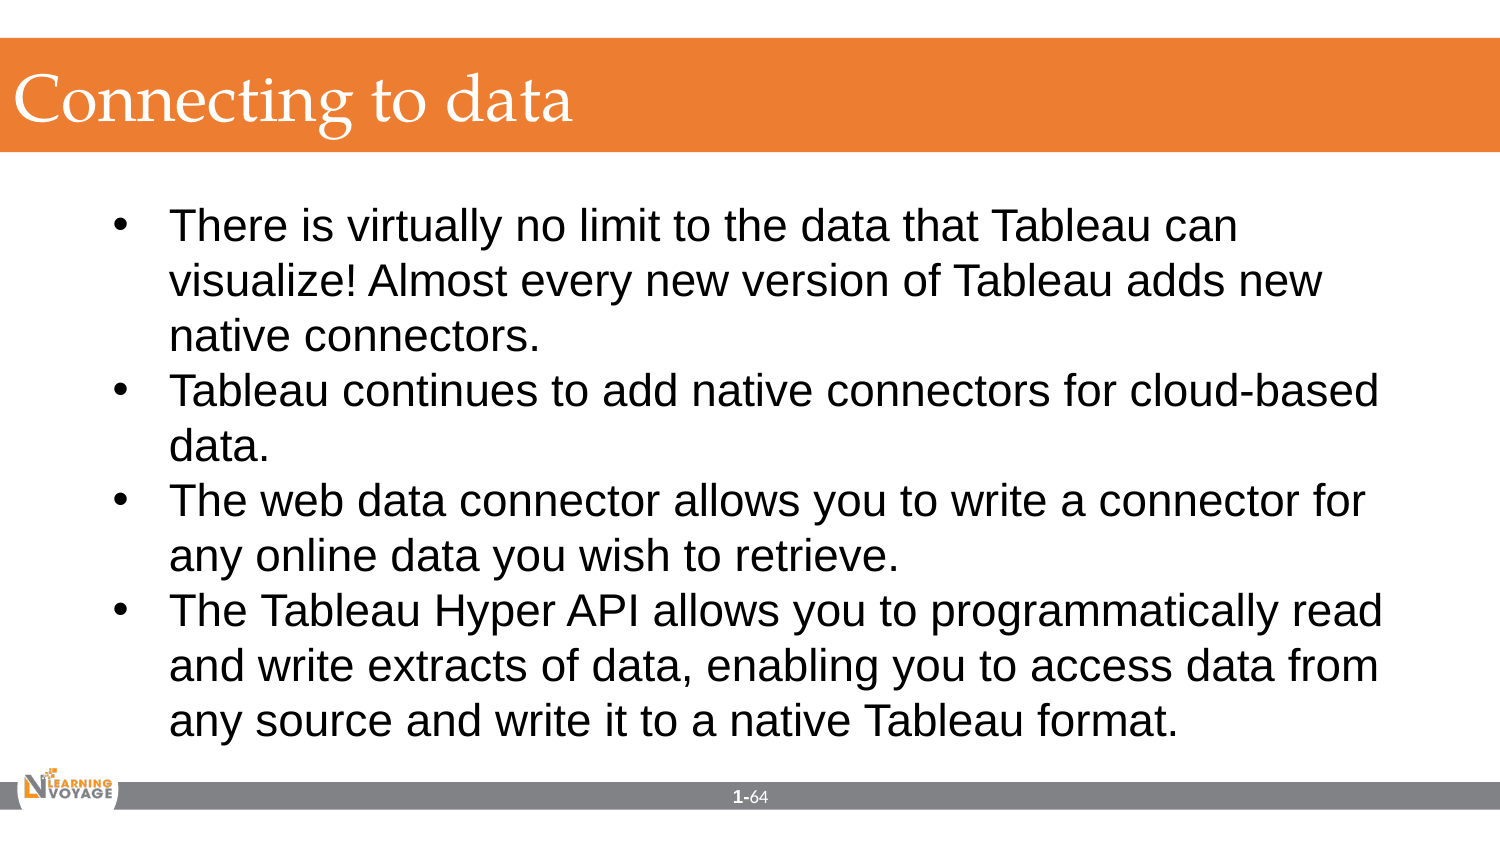

Connecting to data
There is virtually no limit to the data that Tableau can visualize! Almost every new version of Tableau adds new native connectors.
Tableau continues to add native connectors for cloud-based data.
The web data connector allows you to write a connector for any online data you wish to retrieve.
The Tableau Hyper API allows you to programmatically read and write extracts of data, enabling you to access data from any source and write it to a native Tableau format.
1-64